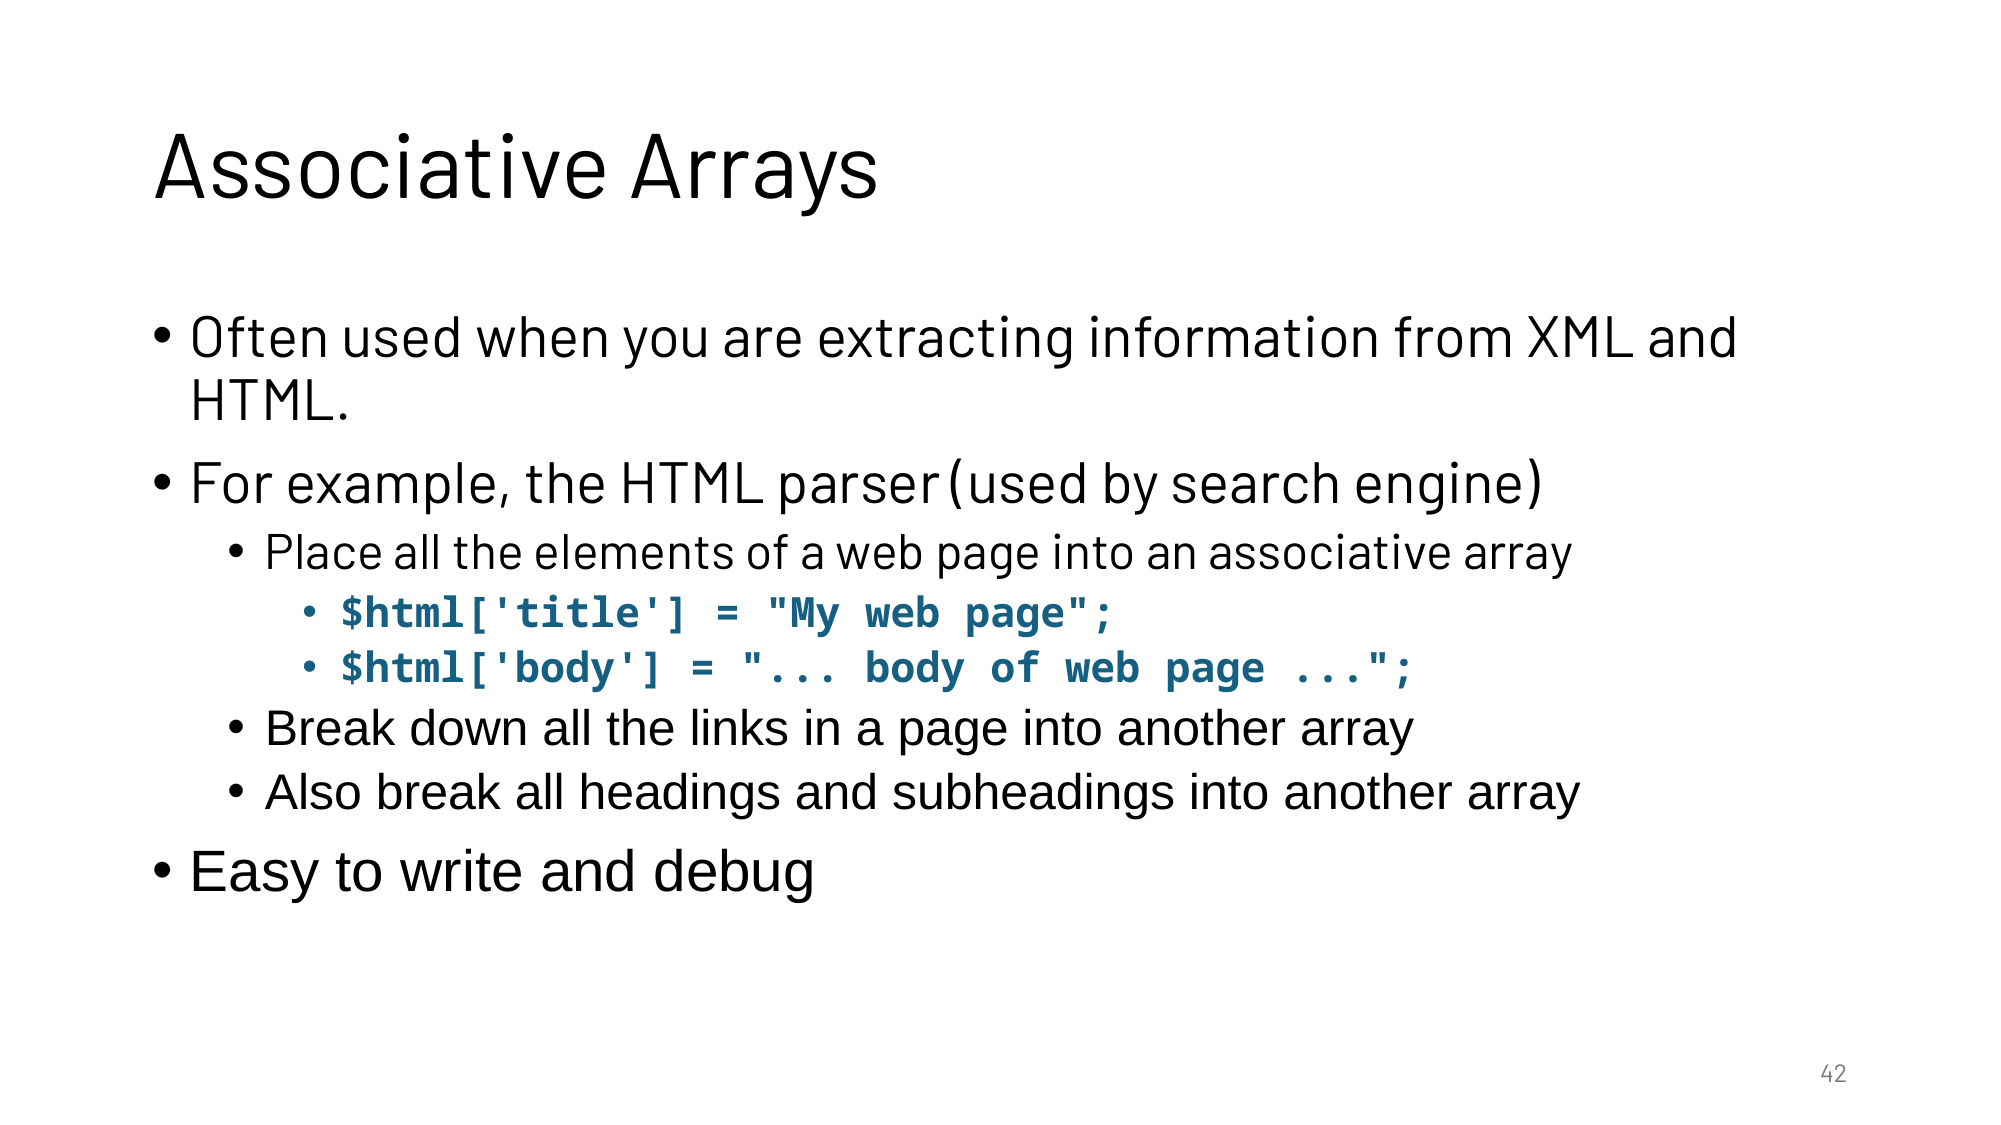

# Associative Arrays
Often used when you are extracting information from XML and HTML.
For example, the HTML parser (used by search engine)
Place all the elements of a web page into an associative array
$html['title'] = "My web page";
$html['body'] = "... body of web page ...";
Break down all the links in a page into another array
Also break all headings and subheadings into another array
Easy to write and debug

42